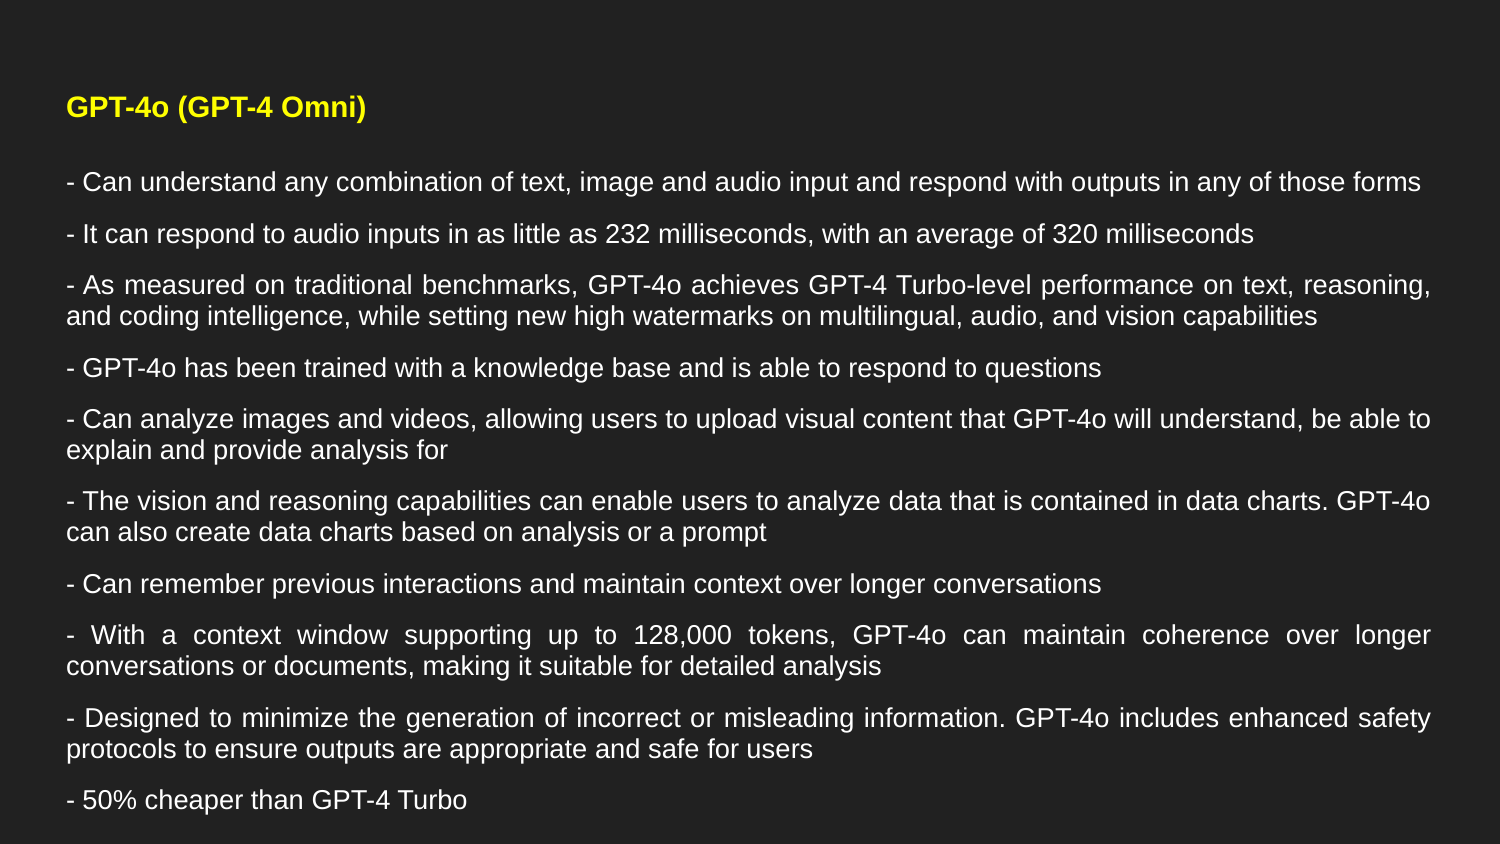

# GPT-4o (GPT-4 Omni)
- Can understand any combination of text, image and audio input and respond with outputs in any of those forms
- It can respond to audio inputs in as little as 232 milliseconds, with an average of 320 milliseconds
- As measured on traditional benchmarks, GPT-4o achieves GPT-4 Turbo-level performance on text, reasoning, and coding intelligence, while setting new high watermarks on multilingual, audio, and vision capabilities
- GPT-4o has been trained with a knowledge base and is able to respond to questions
- Can analyze images and videos, allowing users to upload visual content that GPT-4o will understand, be able to explain and provide analysis for
- The vision and reasoning capabilities can enable users to analyze data that is contained in data charts. GPT-4o can also create data charts based on analysis or a prompt
- Can remember previous interactions and maintain context over longer conversations
- With a context window supporting up to 128,000 tokens, GPT-4o can maintain coherence over longer conversations or documents, making it suitable for detailed analysis
- Designed to minimize the generation of incorrect or misleading information. GPT-4o includes enhanced safety protocols to ensure outputs are appropriate and safe for users
- 50% cheaper than GPT-4 Turbo